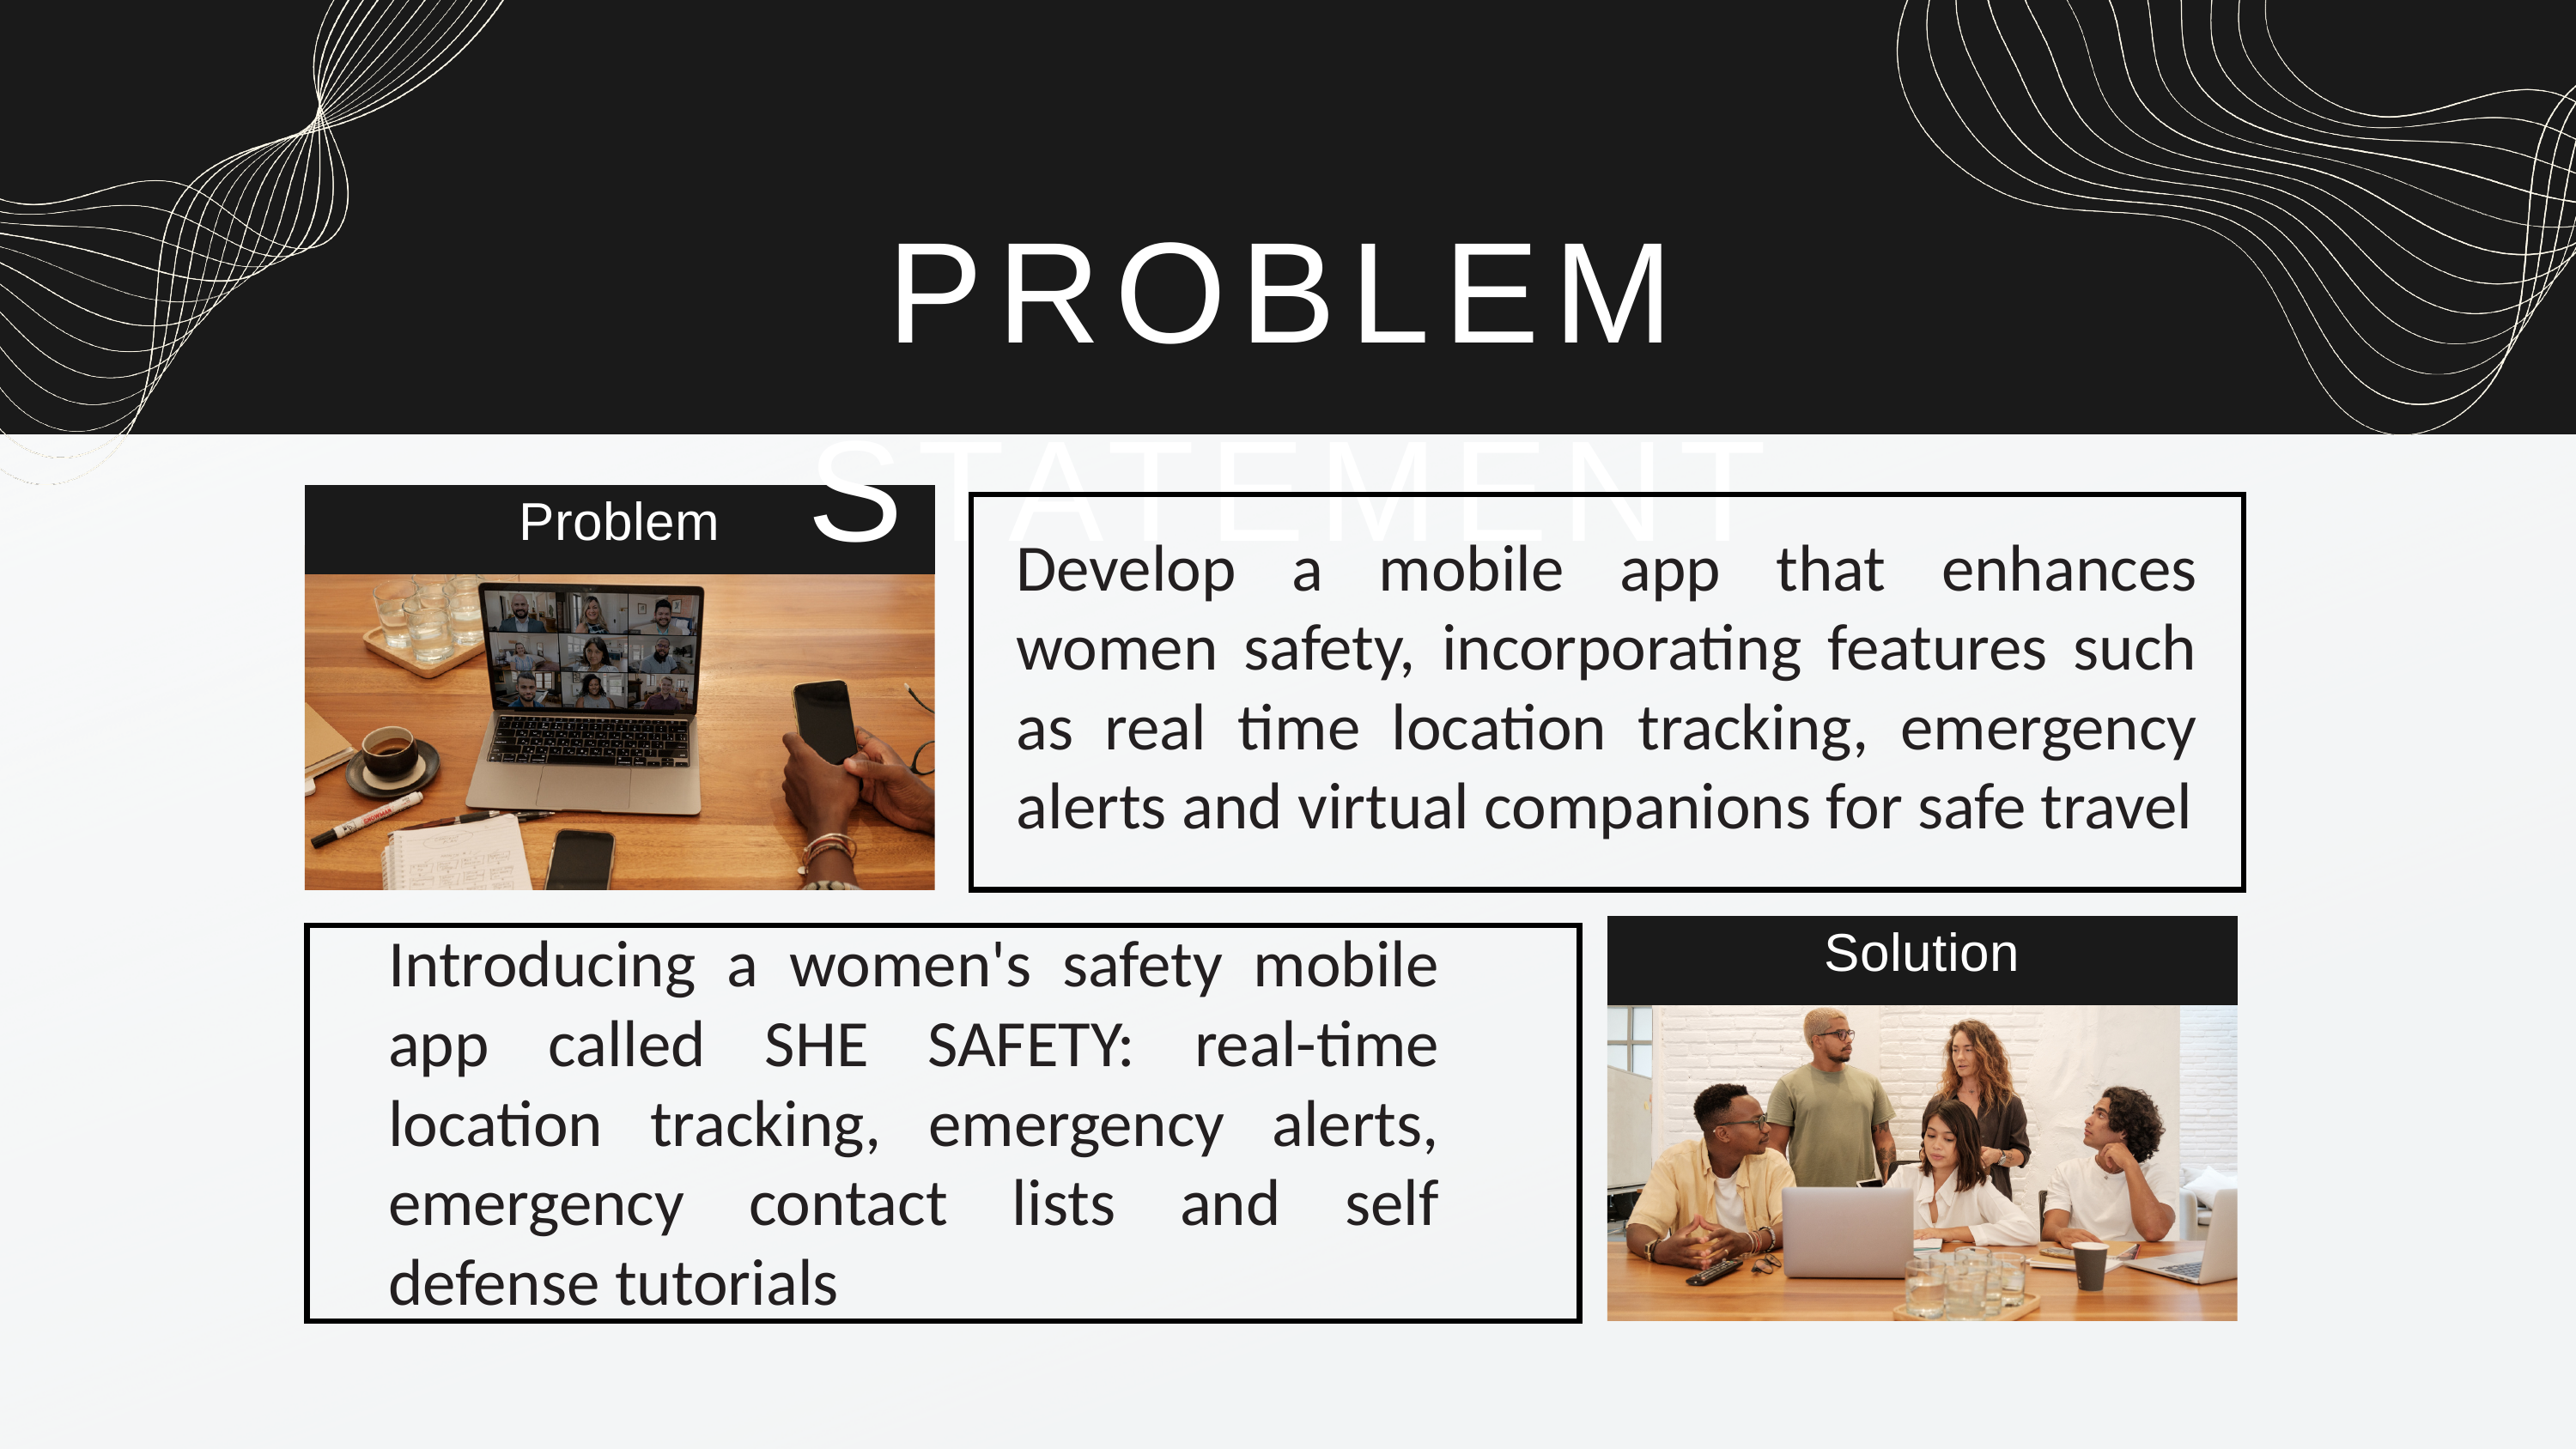

PROBLEM STATEMENT

Problem

Develop a mobile app that enhances women safety, incorporating features such as real time location tracking, emergency alerts and virtual companions for safe travel

Introducing a women's safety mobile app called SHE SAFETY: real-time location tracking, emergency alerts, emergency contact lists and self defense tutorials

Solution